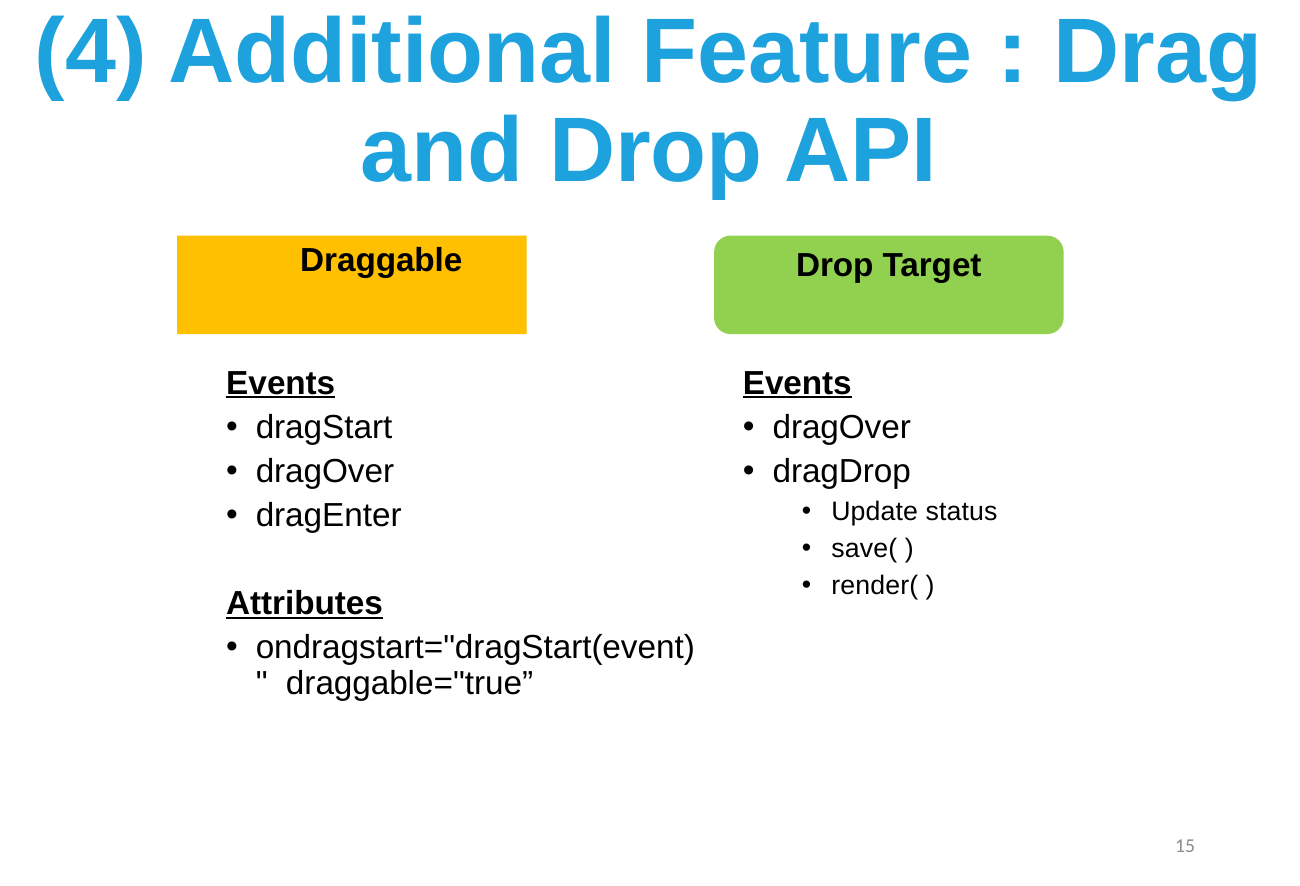

# (4) Additional Feature : Drag and Drop API
Draggable

Drop Target

Events
dragStart
dragOver
dragEnter

Attributes
ondragstart="dragStart(event)"  draggable="true”
Events
dragOver
dragDrop
Update status
save( )
render( )
15